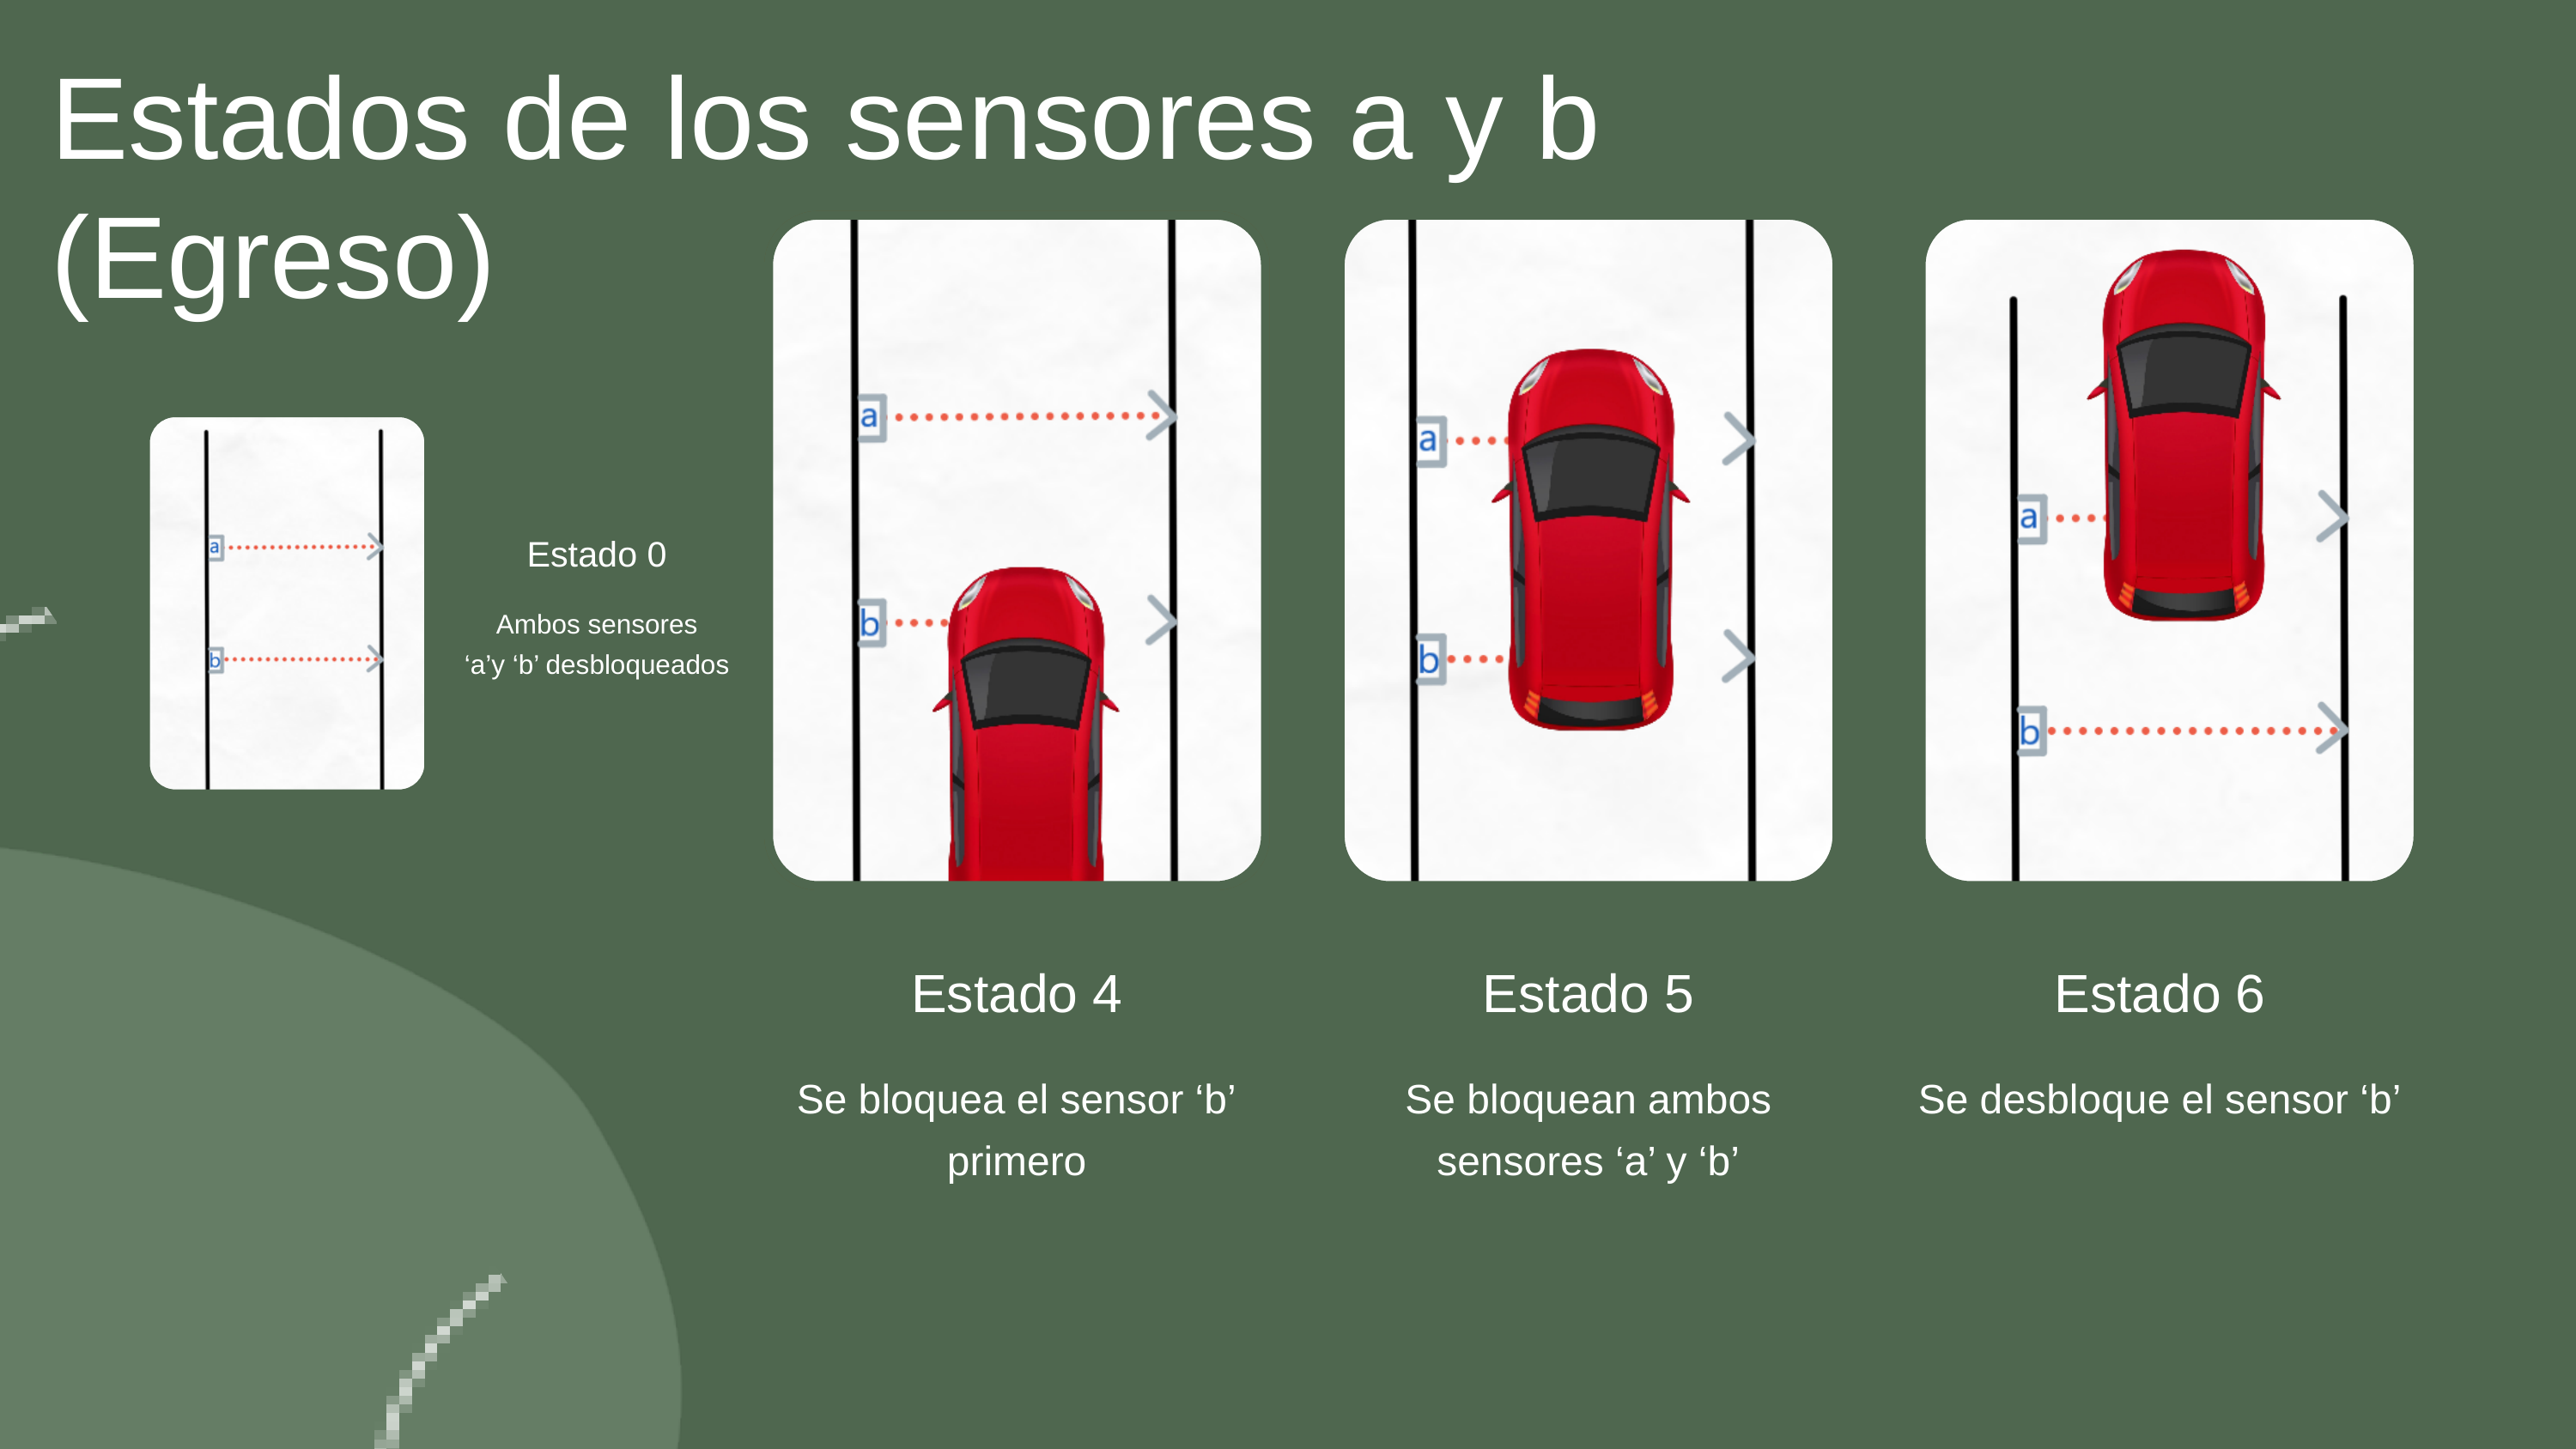

Estados de los sensores a y b (Egreso)

Estado 0
Ambos sensores
‘a’y ‘b’ desbloqueados

Estado 4
Se bloquea el sensor ‘b’
primero
Estado 5
Se bloquean ambos sensores ‘a’ y ‘b’
Estado 6
Se desbloque el sensor ‘b’